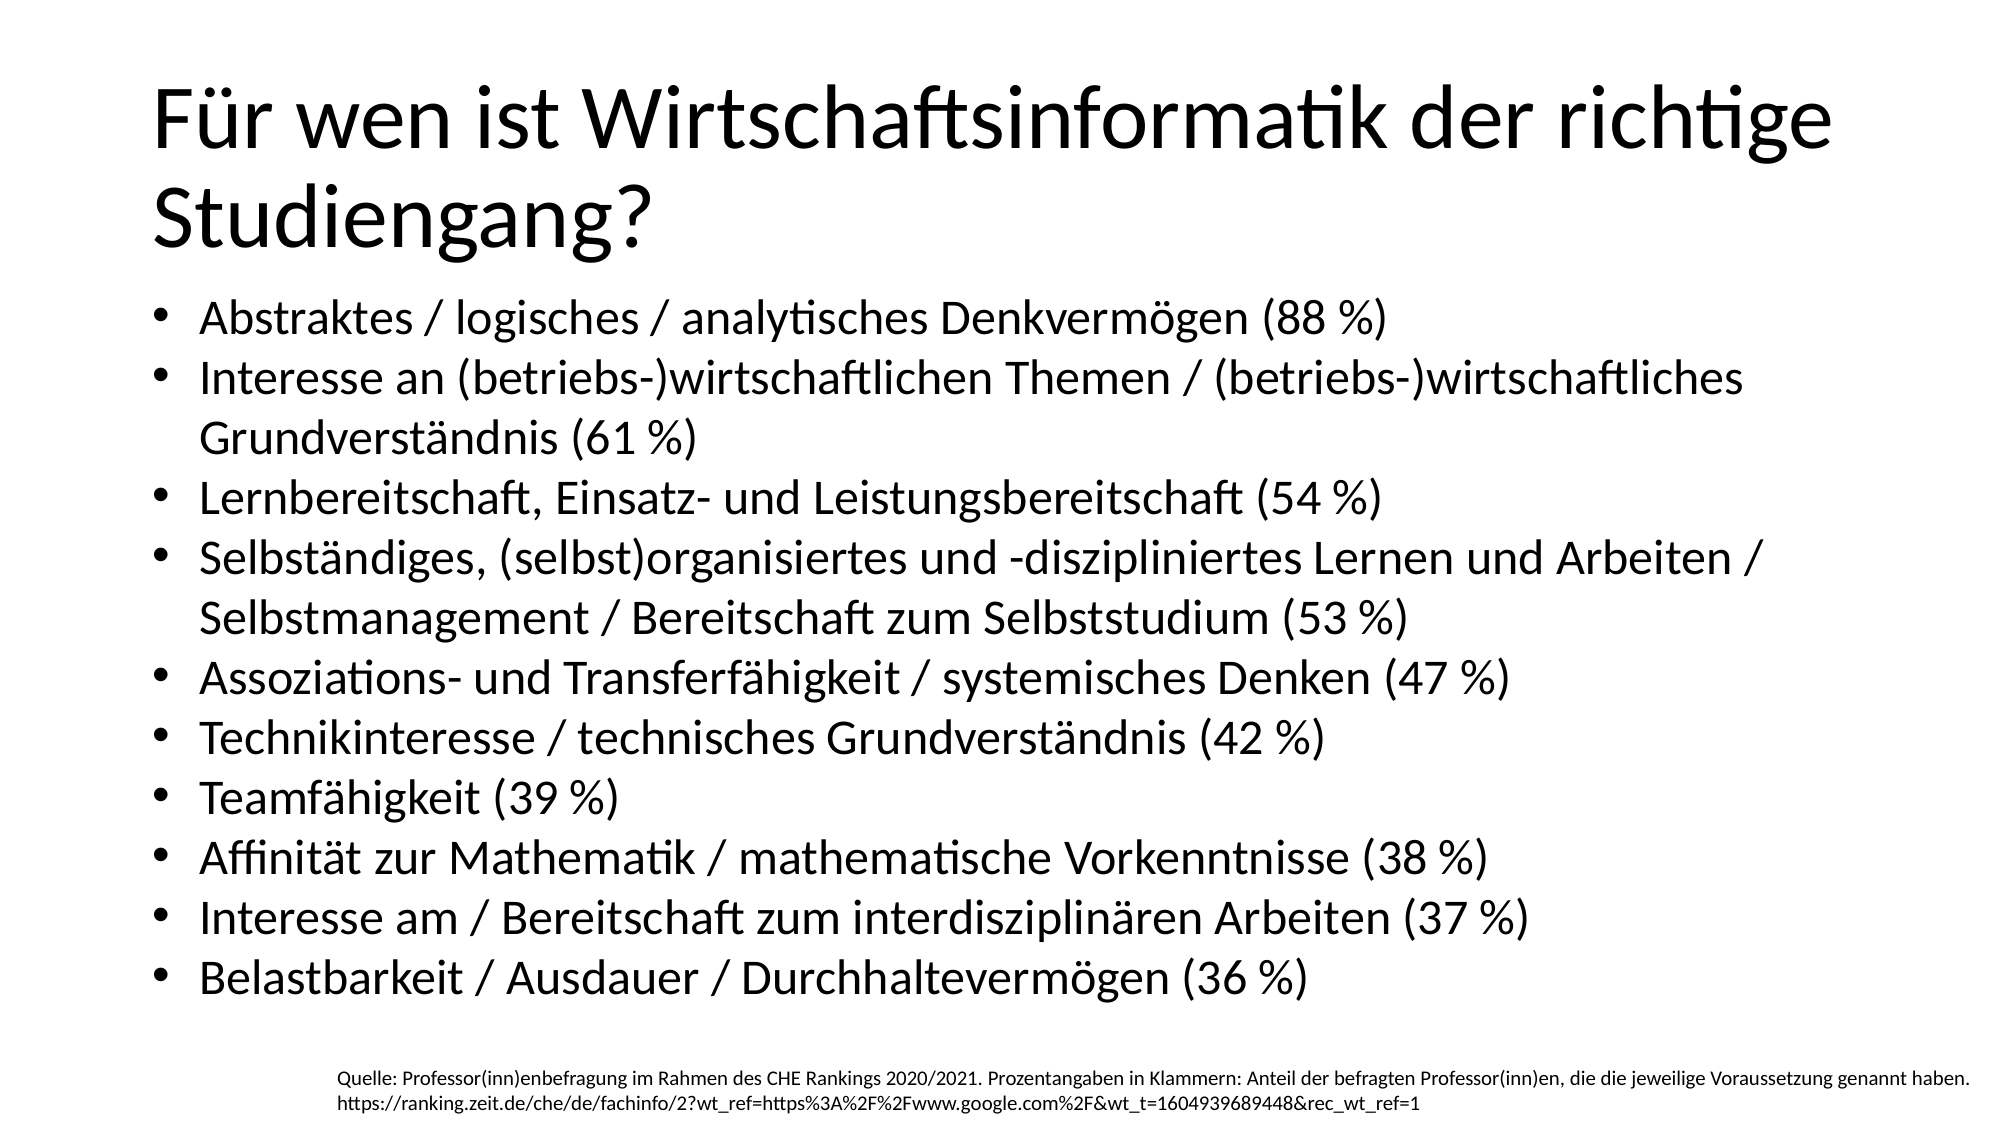

# Für wen ist Wirtschaftsinformatik der richtige Studiengang?
Abstraktes / logisches / analytisches Denkvermögen (88 %)
Interesse an (betriebs-)wirtschaftlichen Themen / (betriebs-)wirtschaftliches Grundverständnis (61 %)
Lernbereitschaft, Einsatz- und Leistungsbereitschaft (54 %)
Selbständiges, (selbst)organisiertes und -diszipliniertes Lernen und Arbeiten / Selbstmanagement / Bereitschaft zum Selbststudium (53 %)
Assoziations- und Transferfähigkeit / systemisches Denken (47 %)
Technikinteresse / technisches Grundverständnis (42 %)
Teamfähigkeit (39 %)
Affinität zur Mathematik / mathematische Vorkenntnisse (38 %)
Interesse am / Bereitschaft zum interdisziplinären Arbeiten (37 %)
Belastbarkeit / Ausdauer / Durchhaltevermögen (36 %)
Quelle: Professor(inn)enbefragung im Rahmen des CHE Rankings 2020/2021. Prozentangaben in Klammern: Anteil der befragten Professor(inn)en, die die jeweilige Voraussetzung genannt haben.
https://ranking.zeit.de/che/de/fachinfo/2?wt_ref=https%3A%2F%2Fwww.google.com%2F&wt_t=1604939689448&rec_wt_ref=1